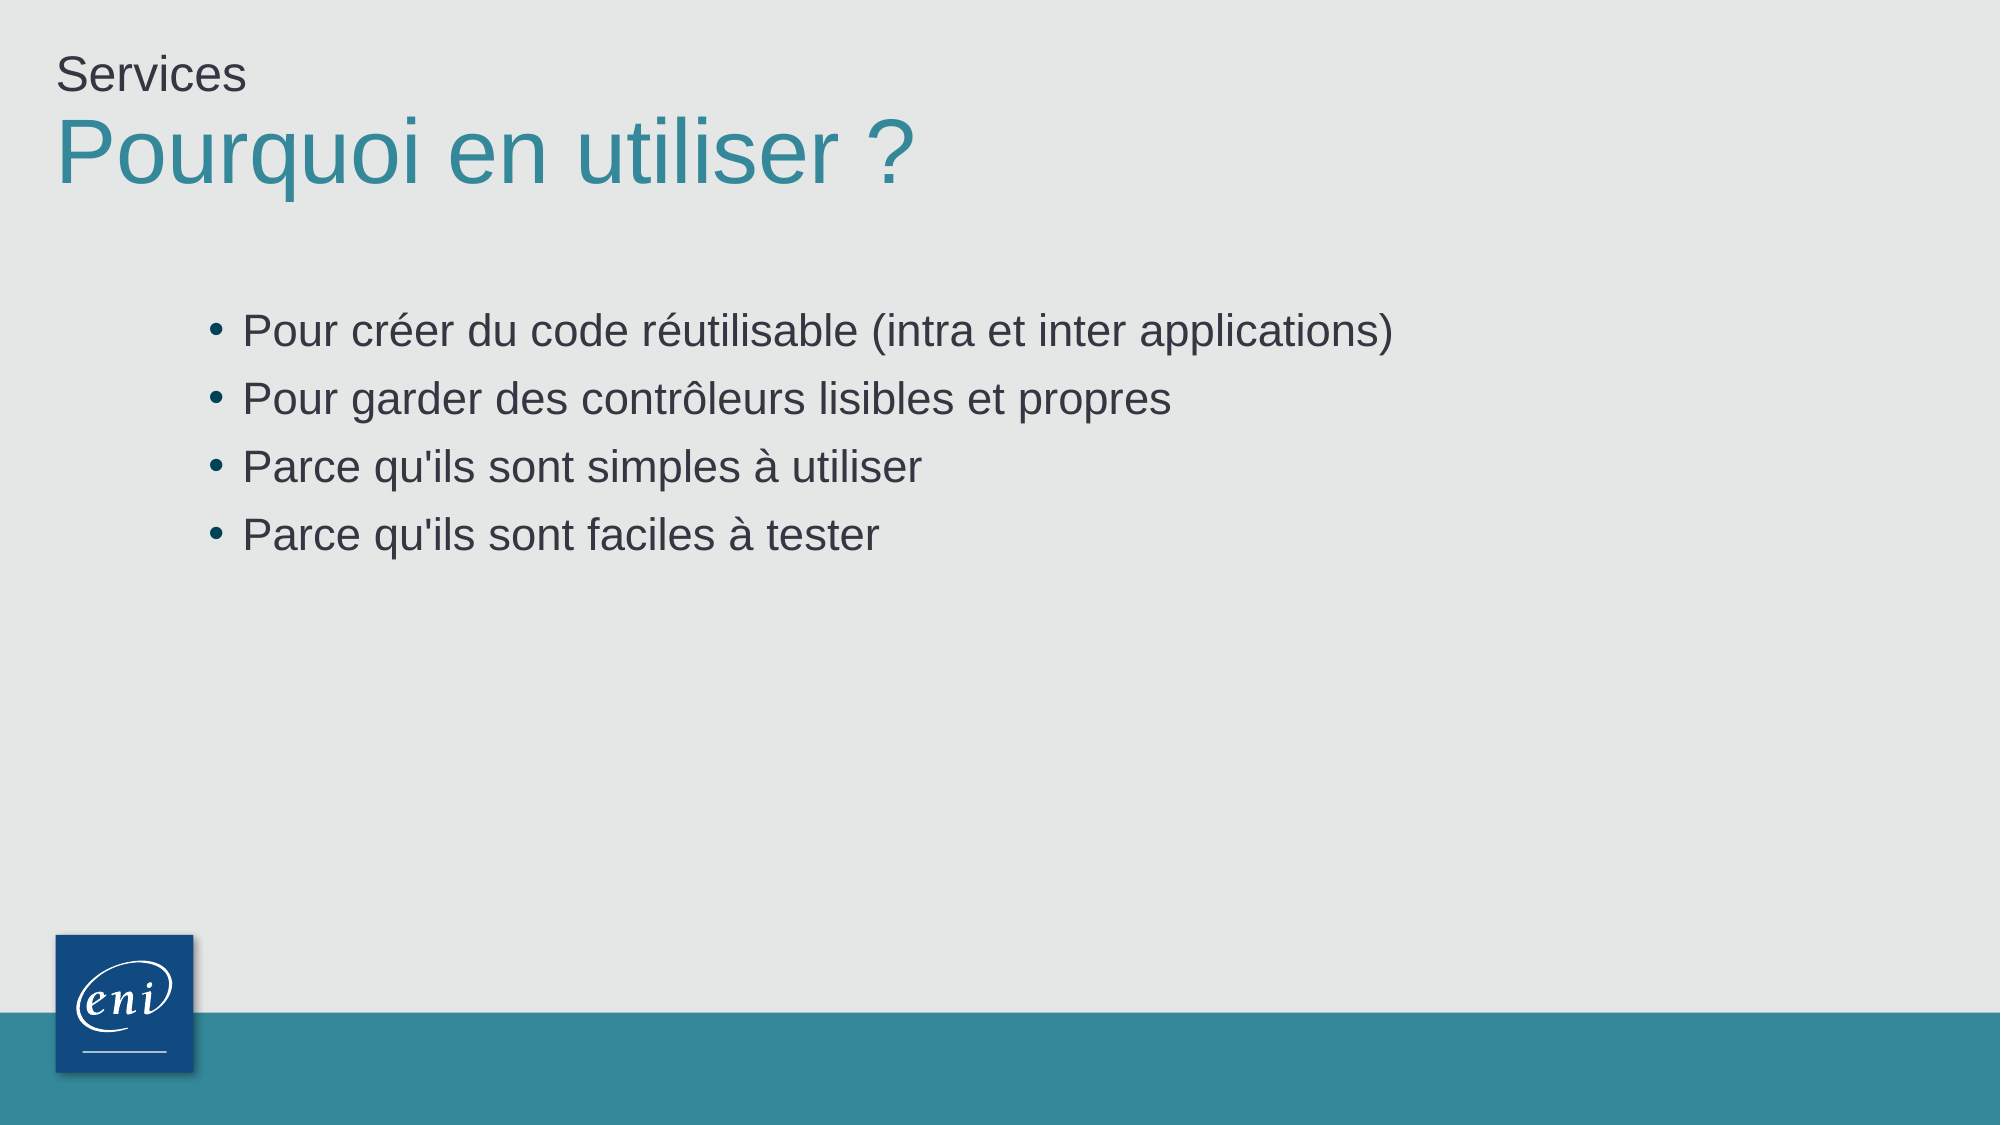

Services
# Pourquoi en utiliser ?
Pour créer du code réutilisable (intra et inter applications)
Pour garder des contrôleurs lisibles et propres
Parce qu'ils sont simples à utiliser
Parce qu'ils sont faciles à tester